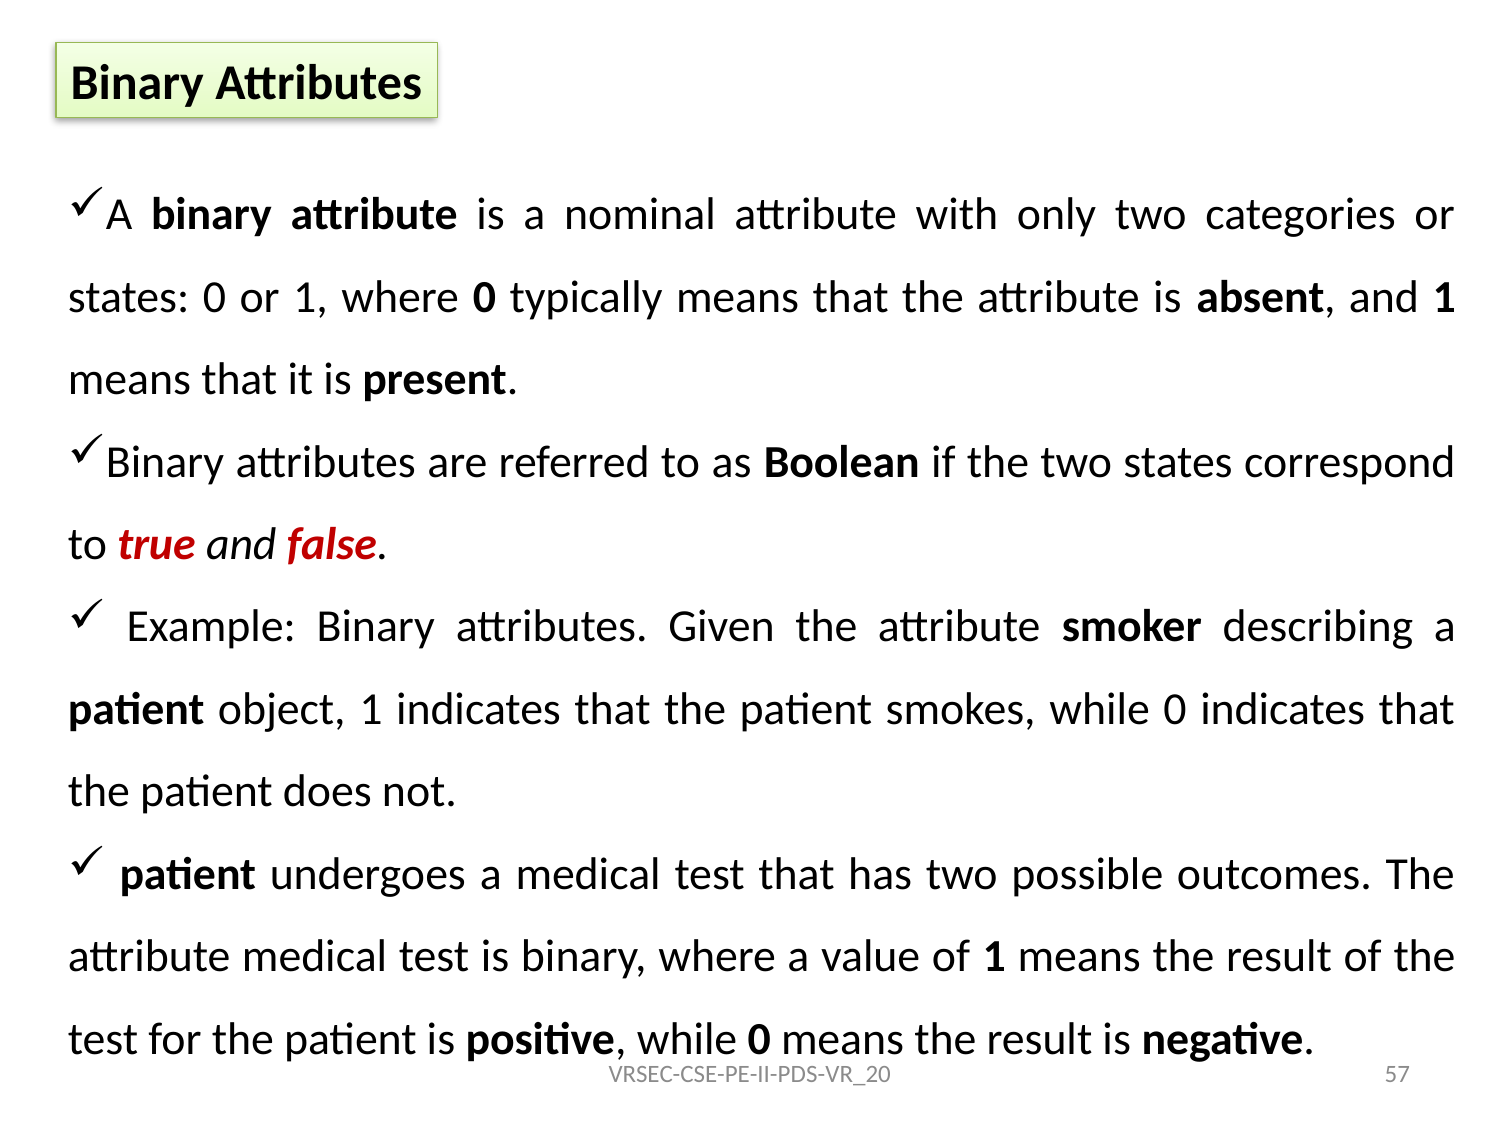

Binary Attributes
A binary attribute is a nominal attribute with only two categories or states: 0 or 1, where 0 typically means that the attribute is absent, and 1 means that it is present.
Binary attributes are referred to as Boolean if the two states correspond to true and false.
 Example: Binary attributes. Given the attribute smoker describing a patient object, 1 indicates that the patient smokes, while 0 indicates that the patient does not.
 patient undergoes a medical test that has two possible outcomes. The attribute medical test is binary, where a value of 1 means the result of the test for the patient is positive, while 0 means the result is negative.
VRSEC-CSE-PE-II-PDS-VR_20
57